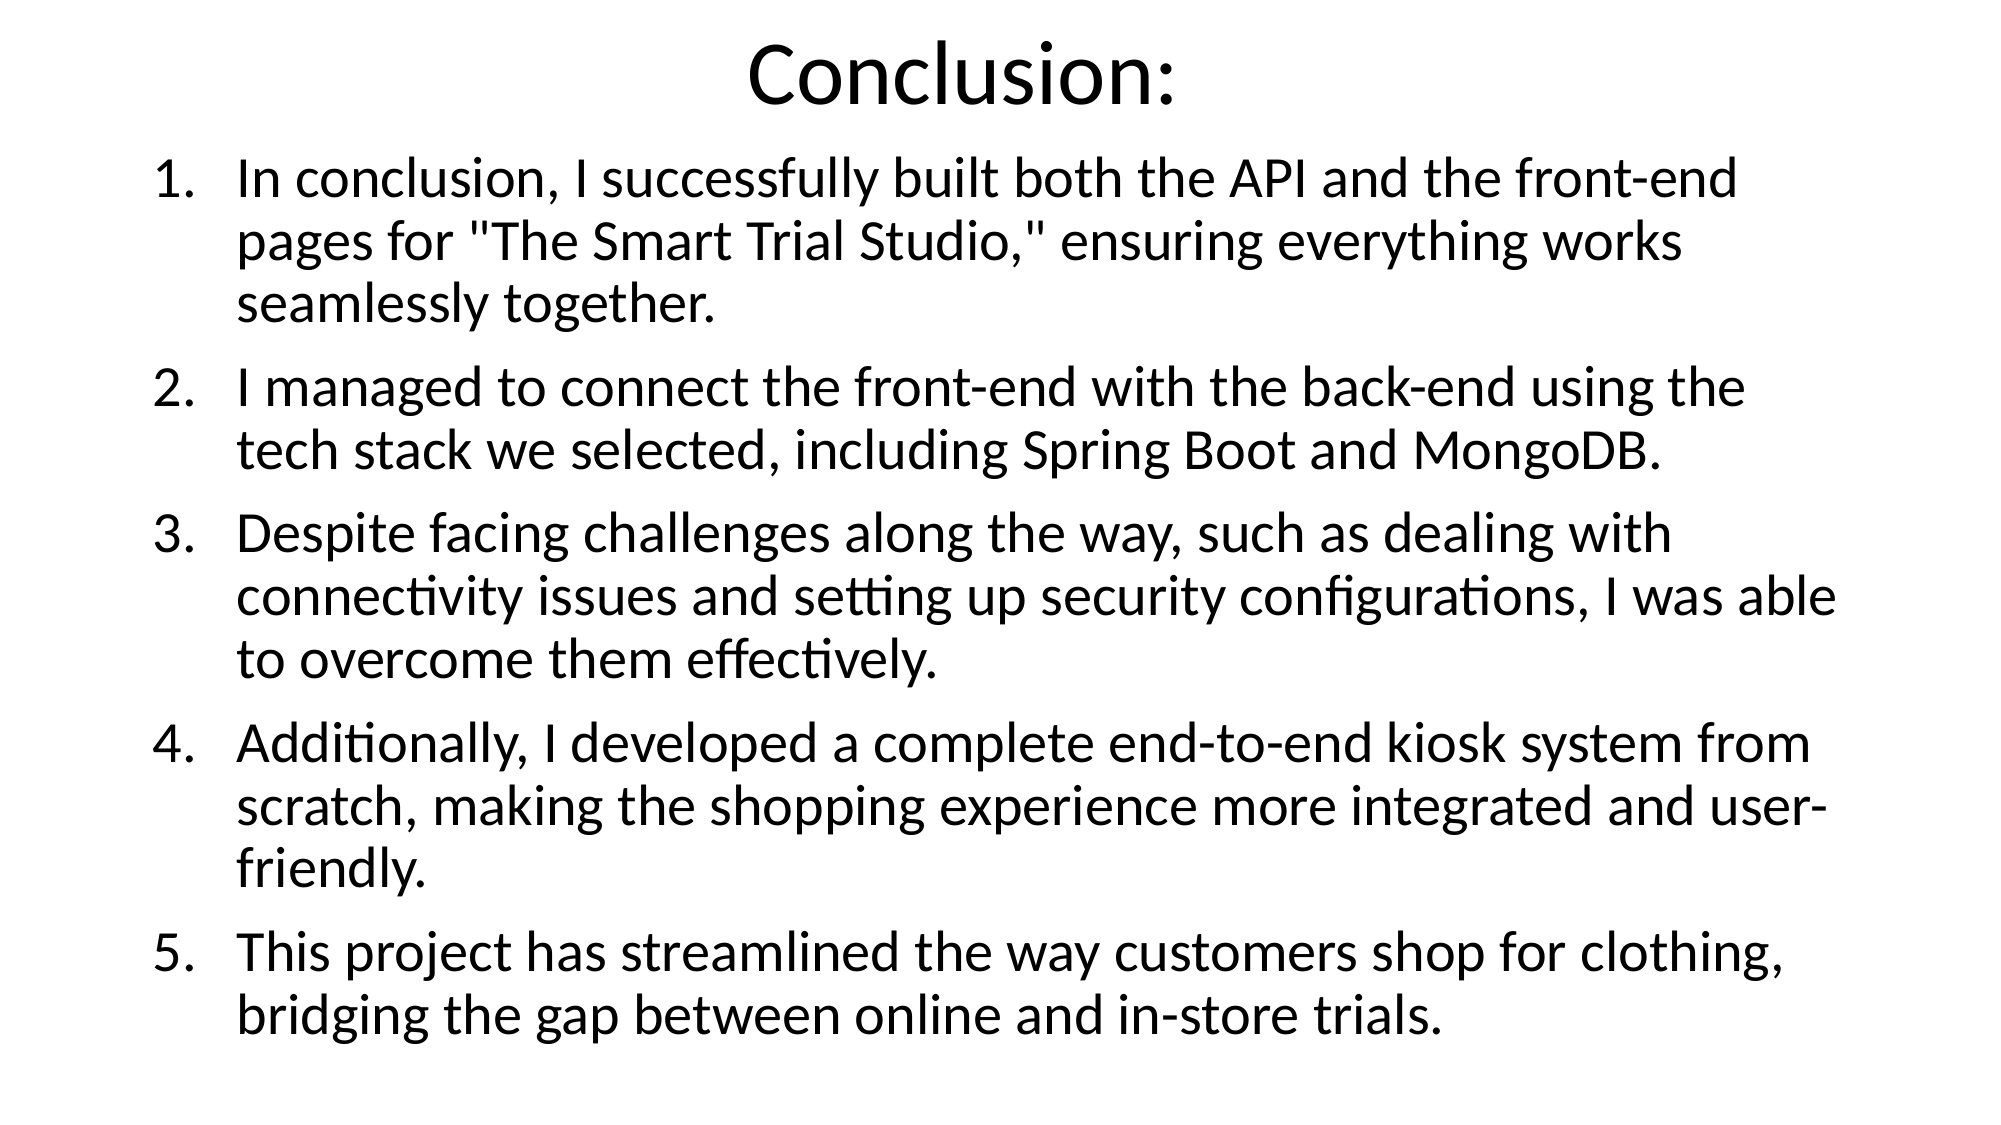

# Conclusion:
In conclusion, I successfully built both the API and the front-end pages for "The Smart Trial Studio," ensuring everything works seamlessly together.
I managed to connect the front-end with the back-end using the tech stack we selected, including Spring Boot and MongoDB.
Despite facing challenges along the way, such as dealing with connectivity issues and setting up security configurations, I was able to overcome them effectively.
Additionally, I developed a complete end-to-end kiosk system from scratch, making the shopping experience more integrated and user-friendly.
This project has streamlined the way customers shop for clothing, bridging the gap between online and in-store trials.